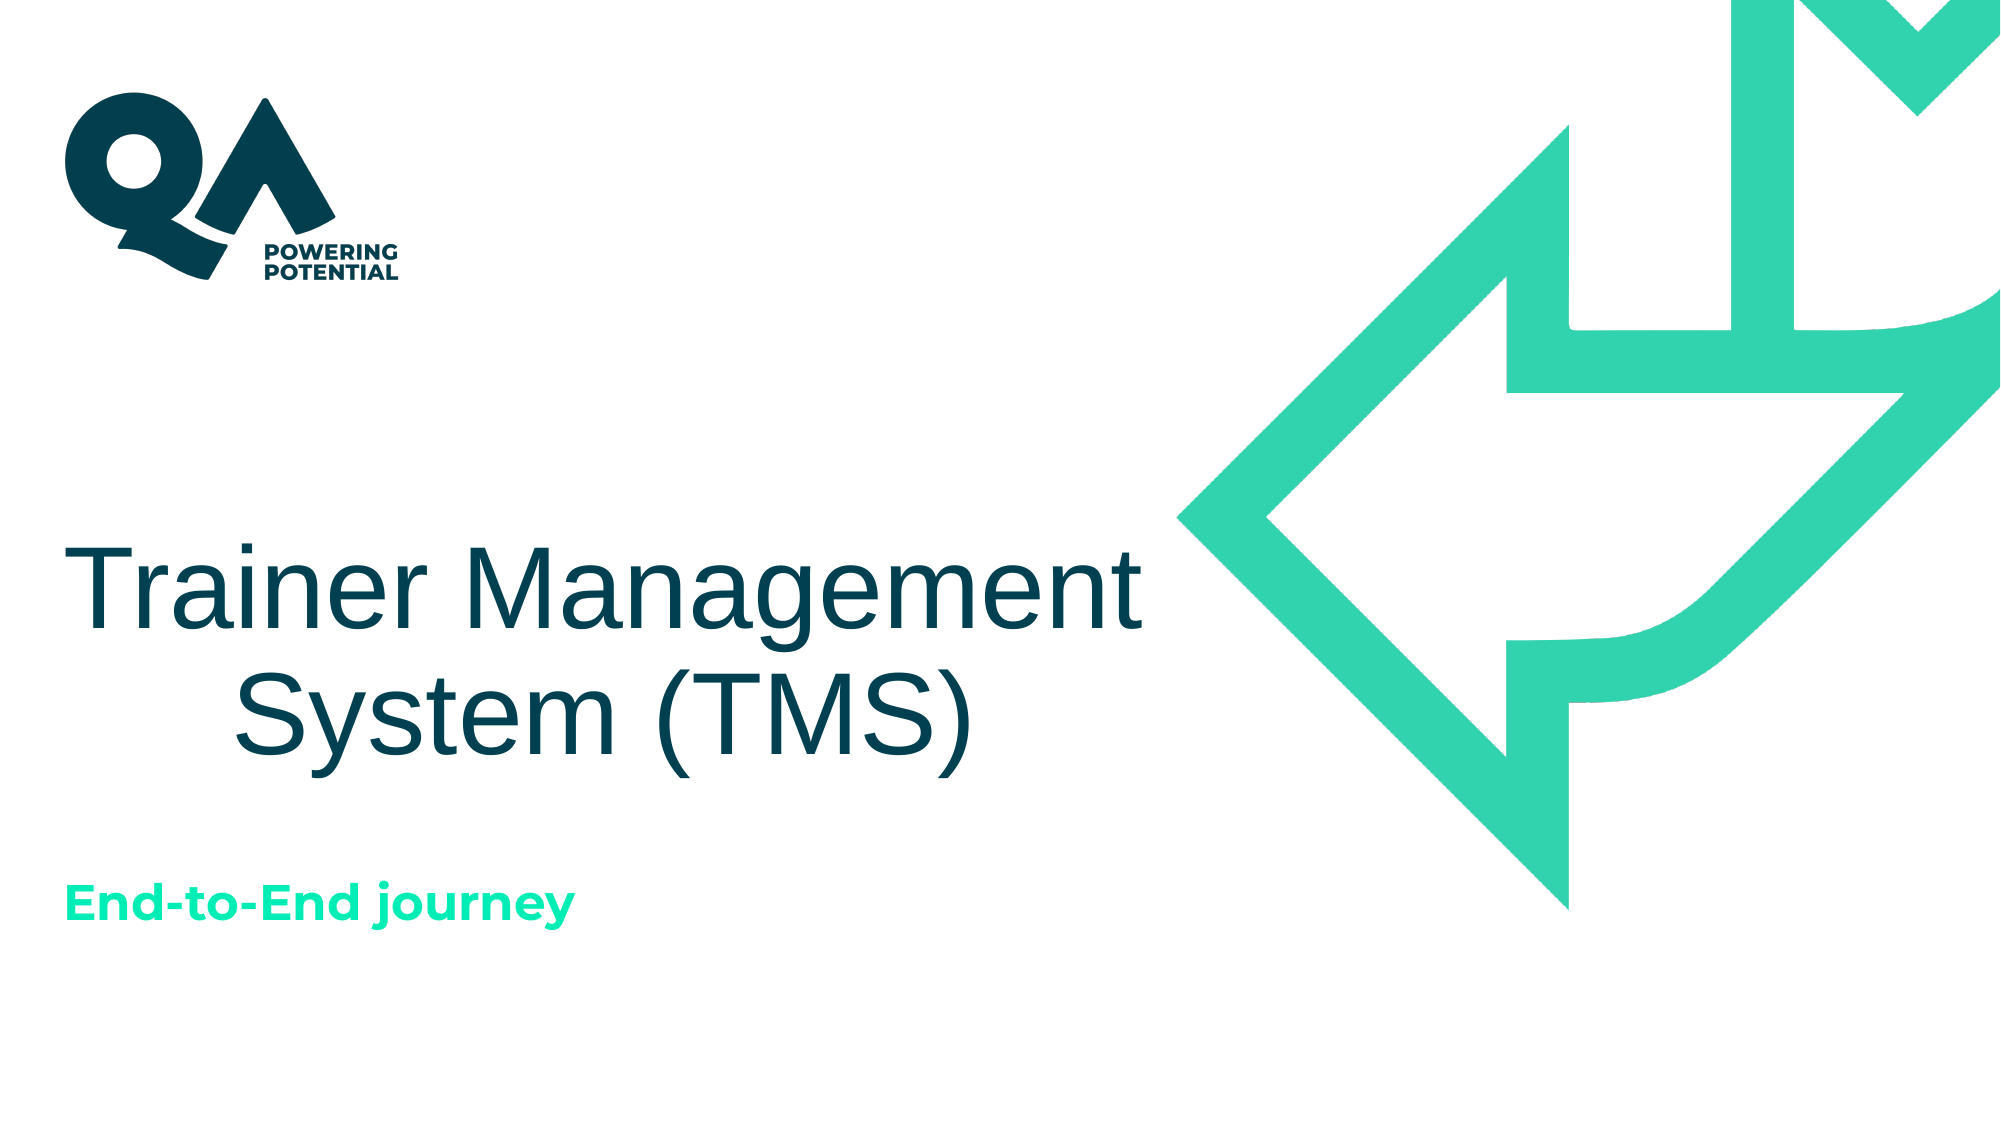

# Trainer Management System (TMS)
End-to-End journey